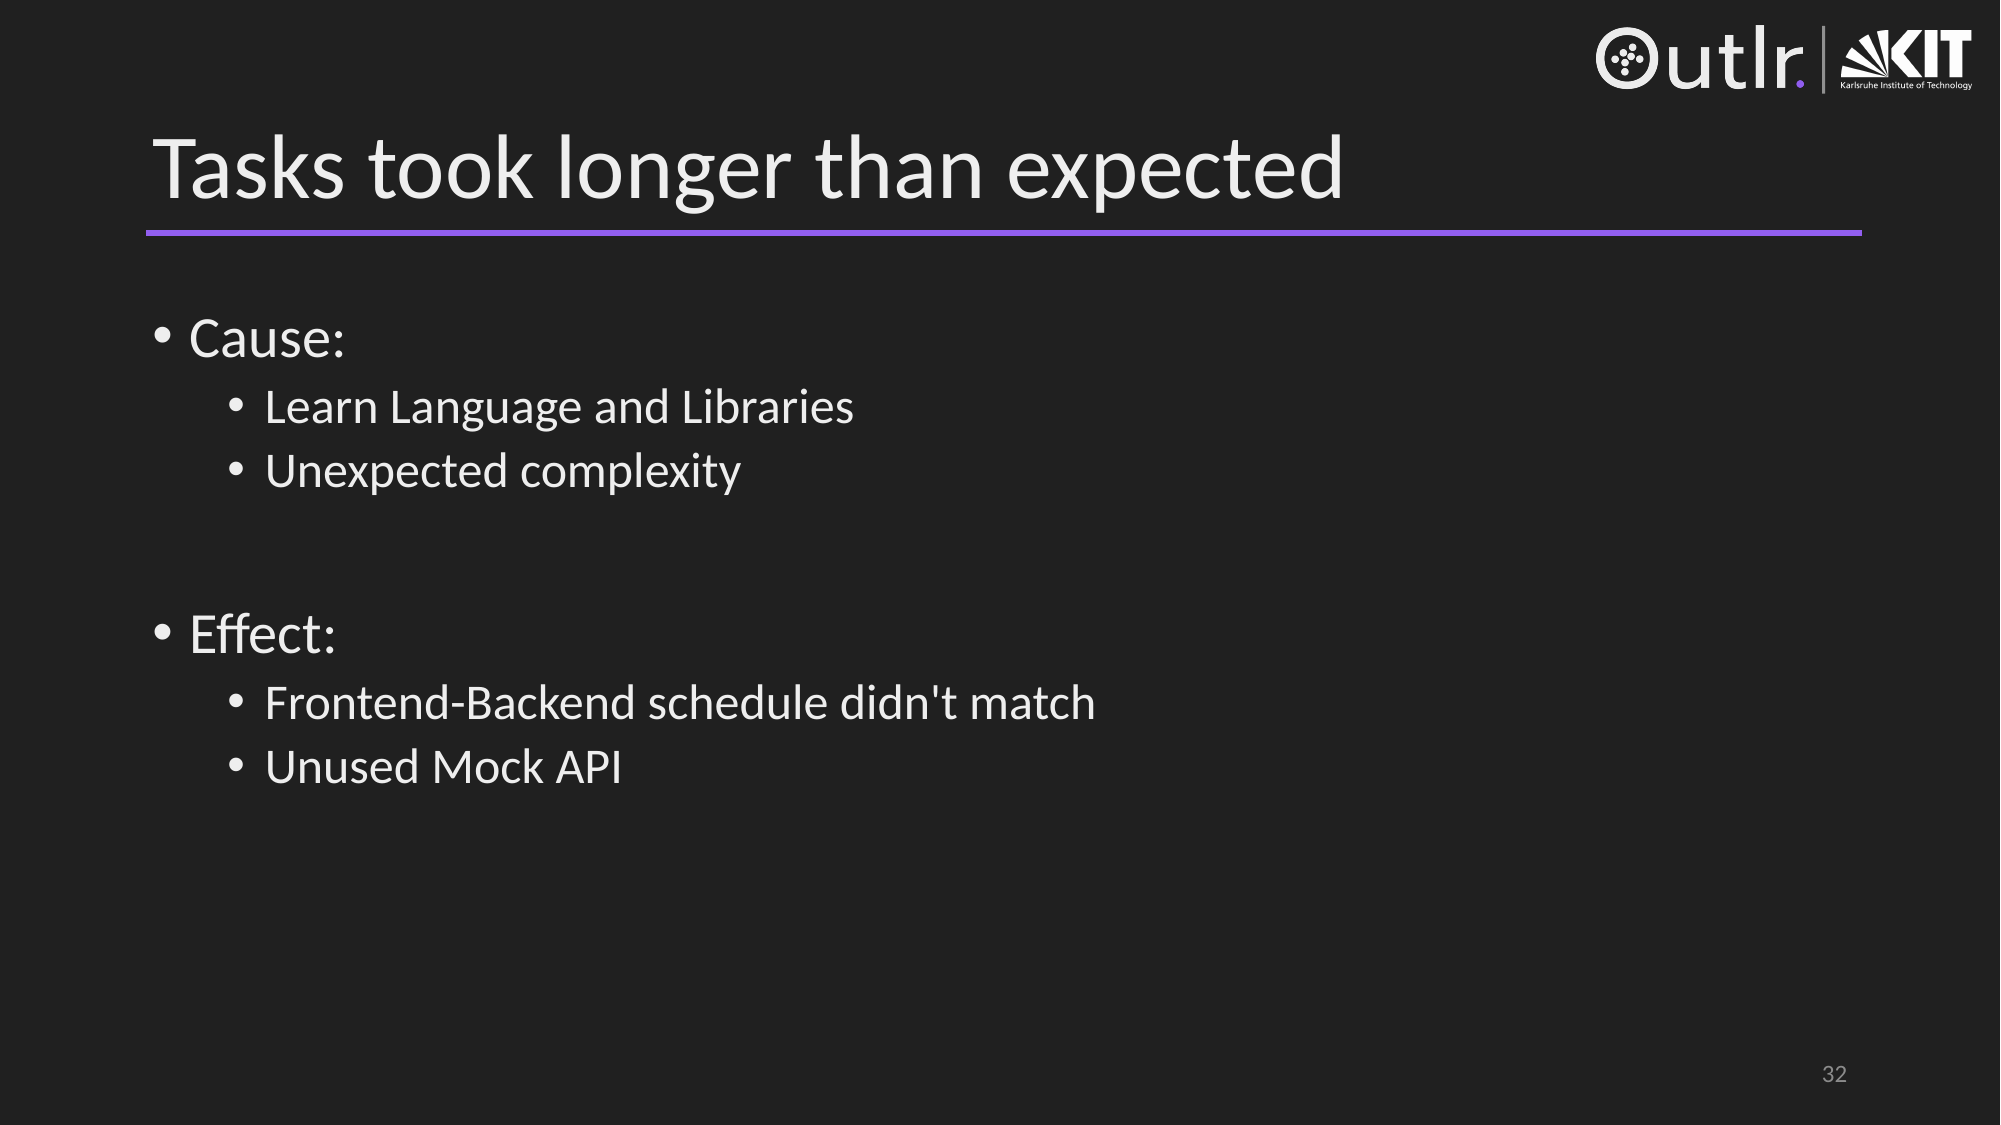

# Tasks took longer than expected
Cause:
Learn Language and Libraries
Unexpected complexity

Effect:
Frontend-Backend schedule didn't match
Unused Mock API

32